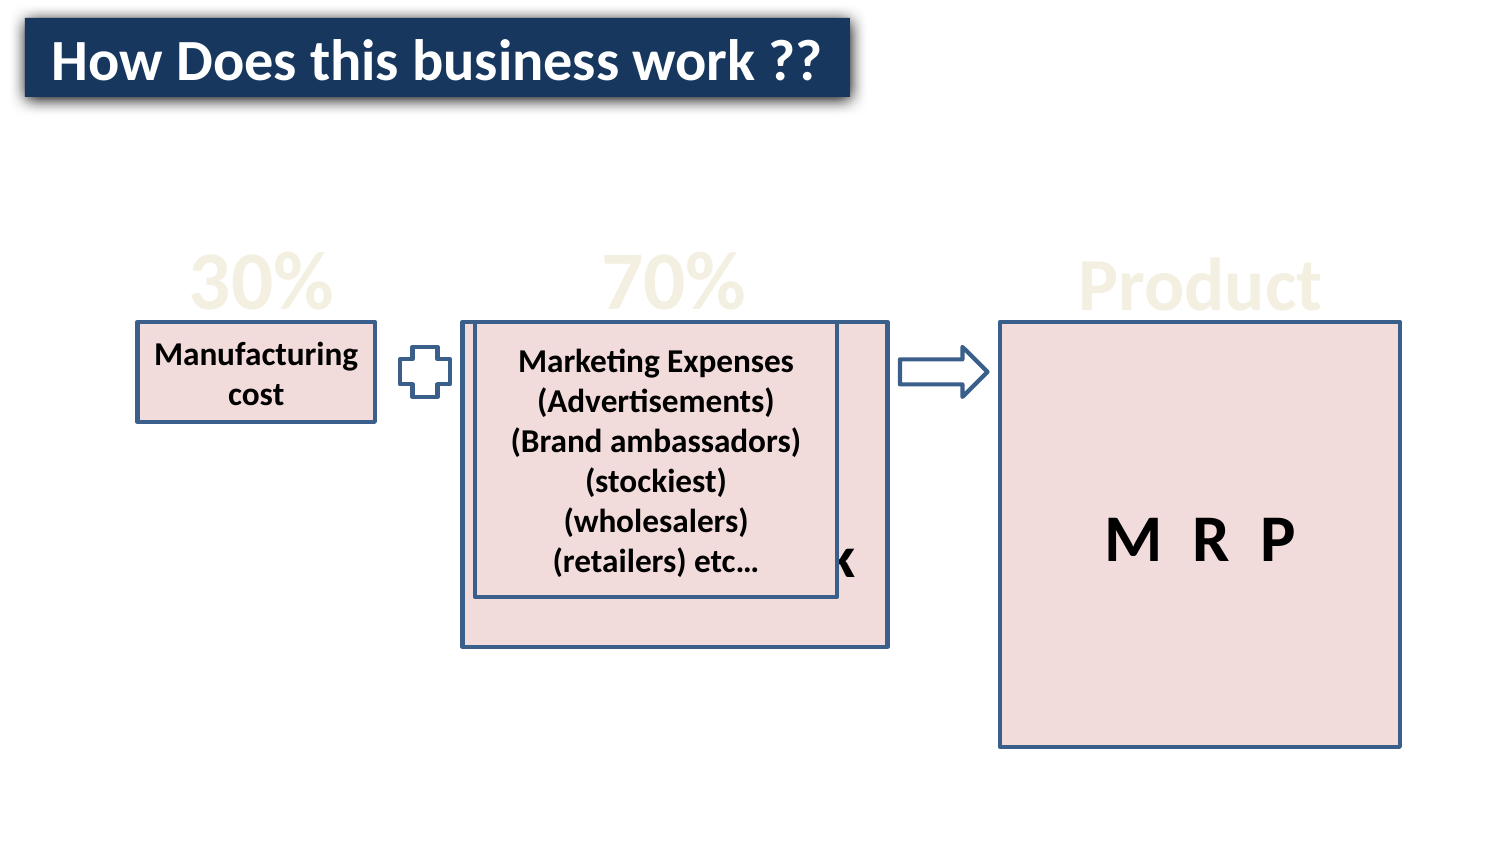

How Does this business work ??
30%
70%
Product
Manufacturing cost
YOU
+
YOUR Network
Marketing Expenses
(Advertisements)
(Brand ambassadors)
(stockiest)
(wholesalers)
(retailers) etc…
M  R  P